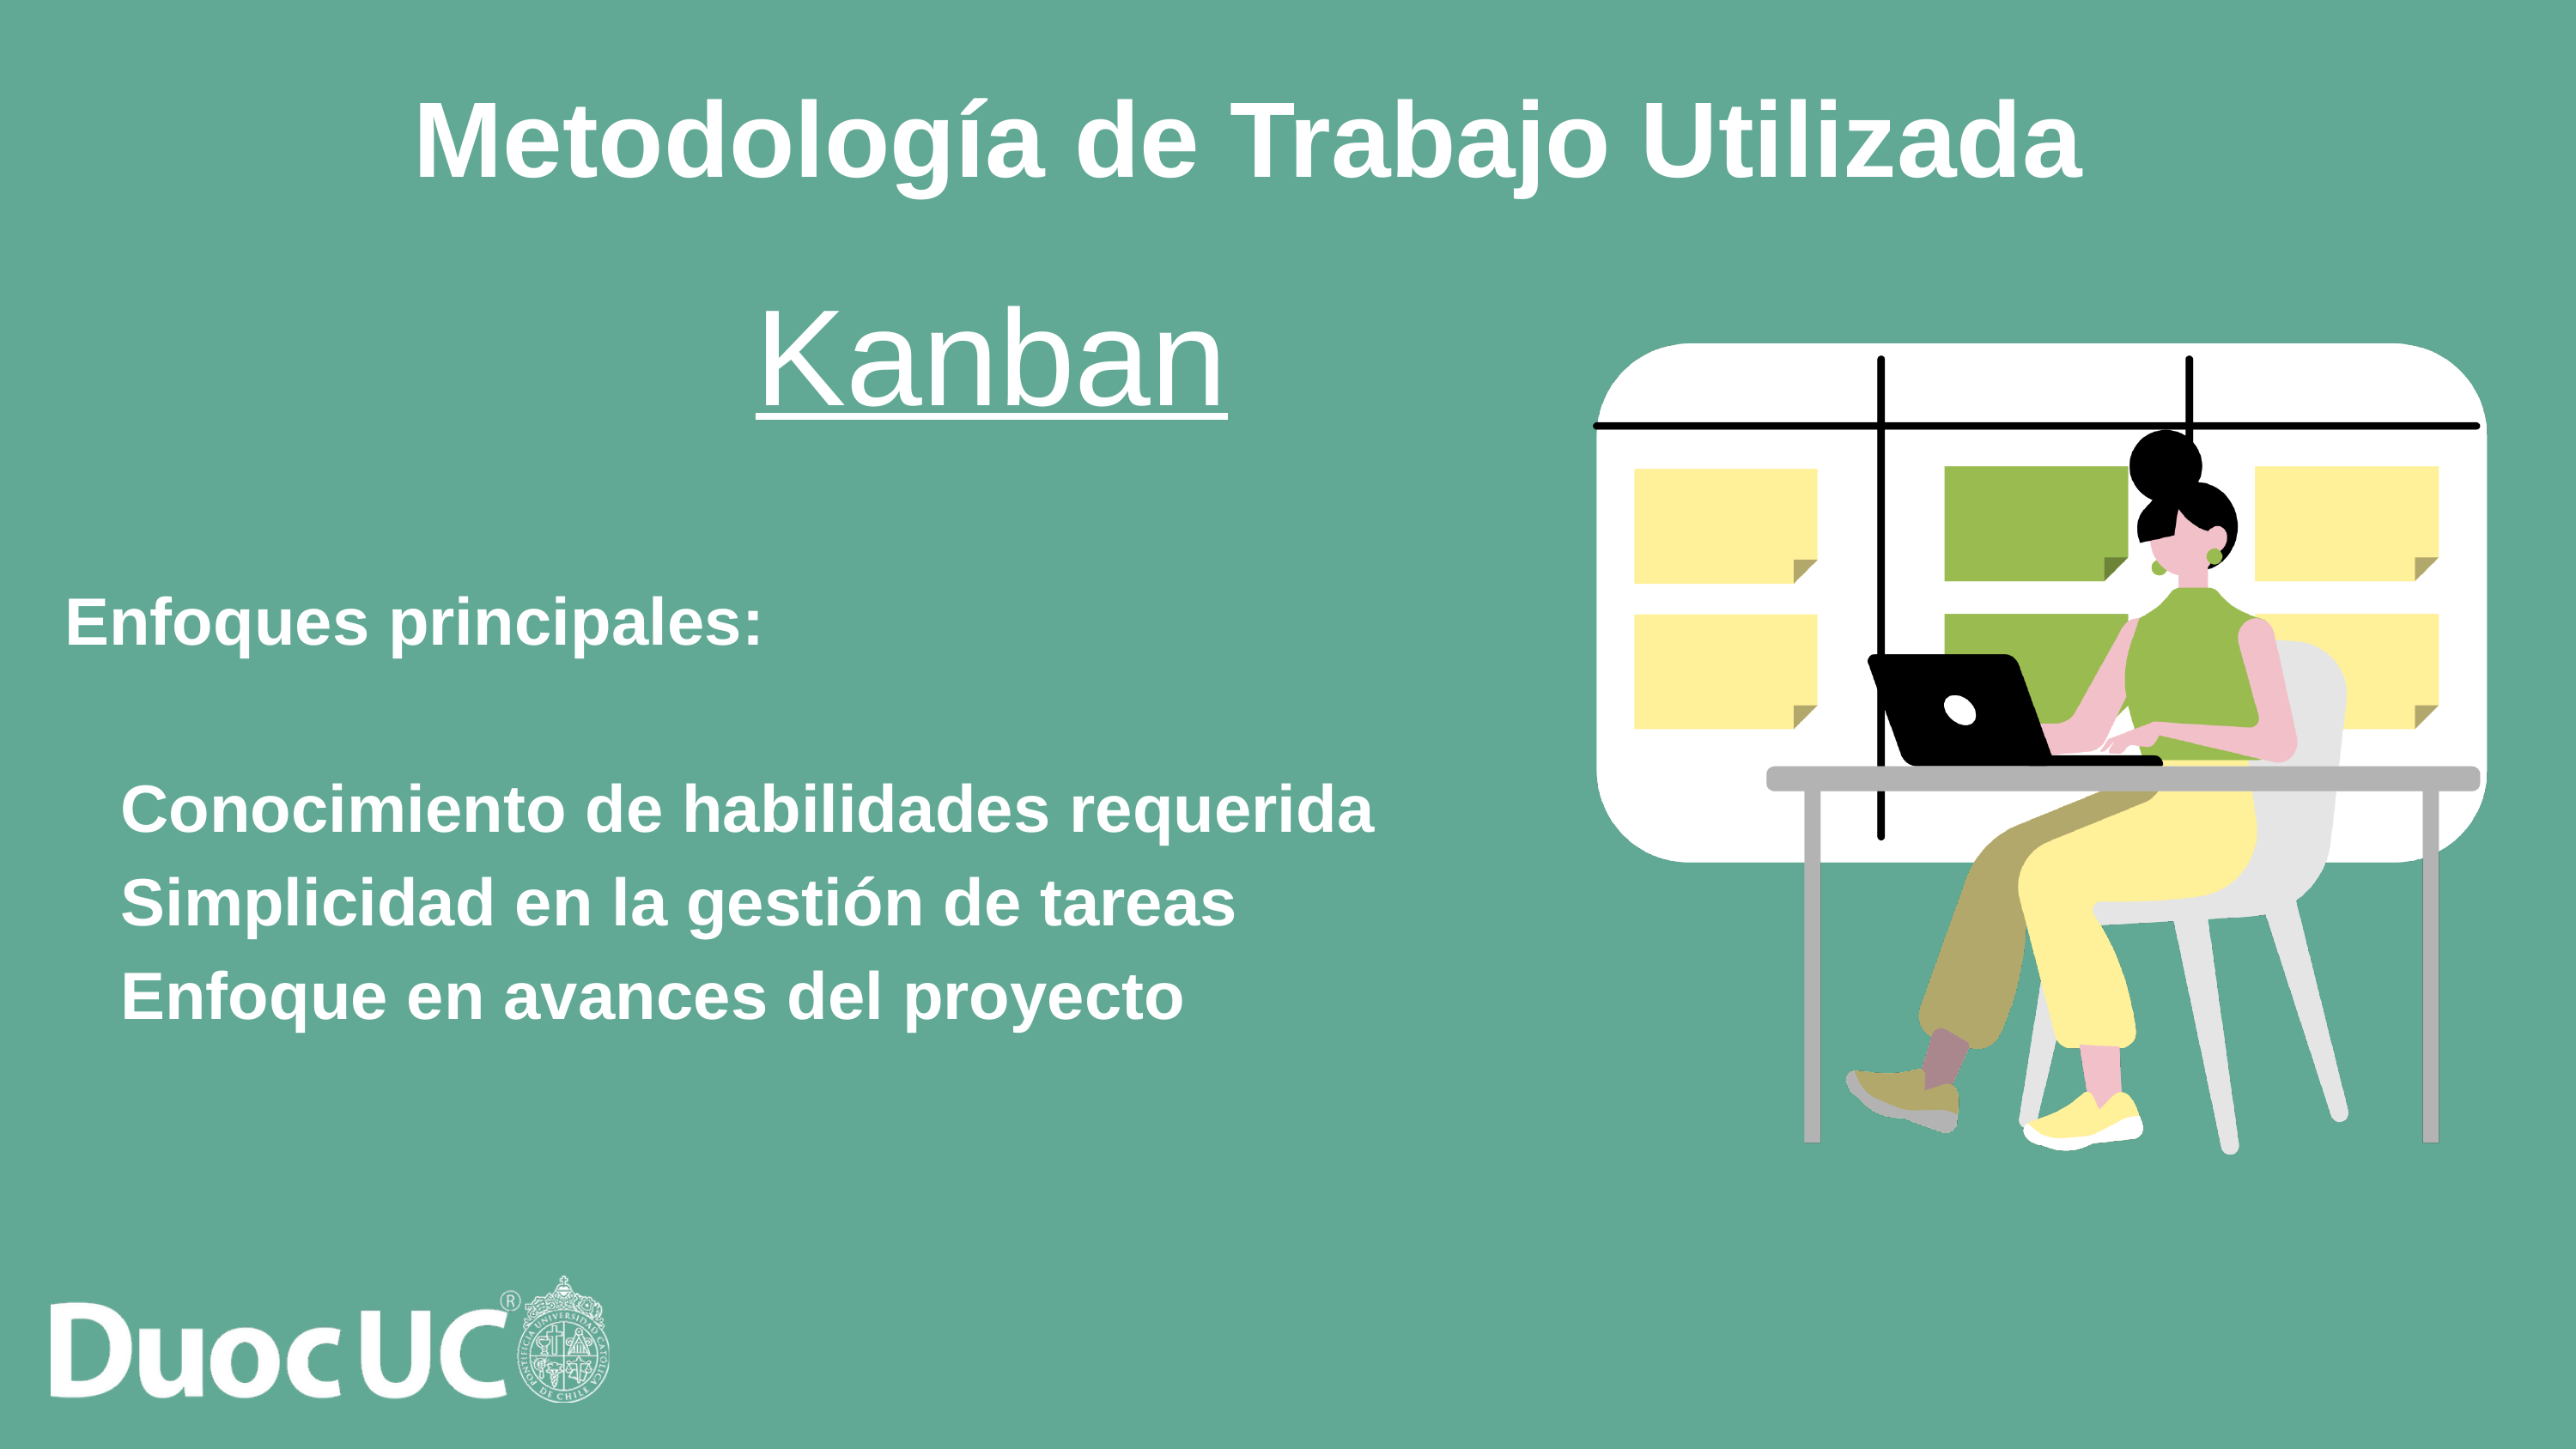

Metodología de Trabajo Utilizada
Kanban

Enfoques principales:

   Conocimiento de habilidades requerida
   Simplicidad en la gestión de tareas
   Enfoque en avances del proyecto